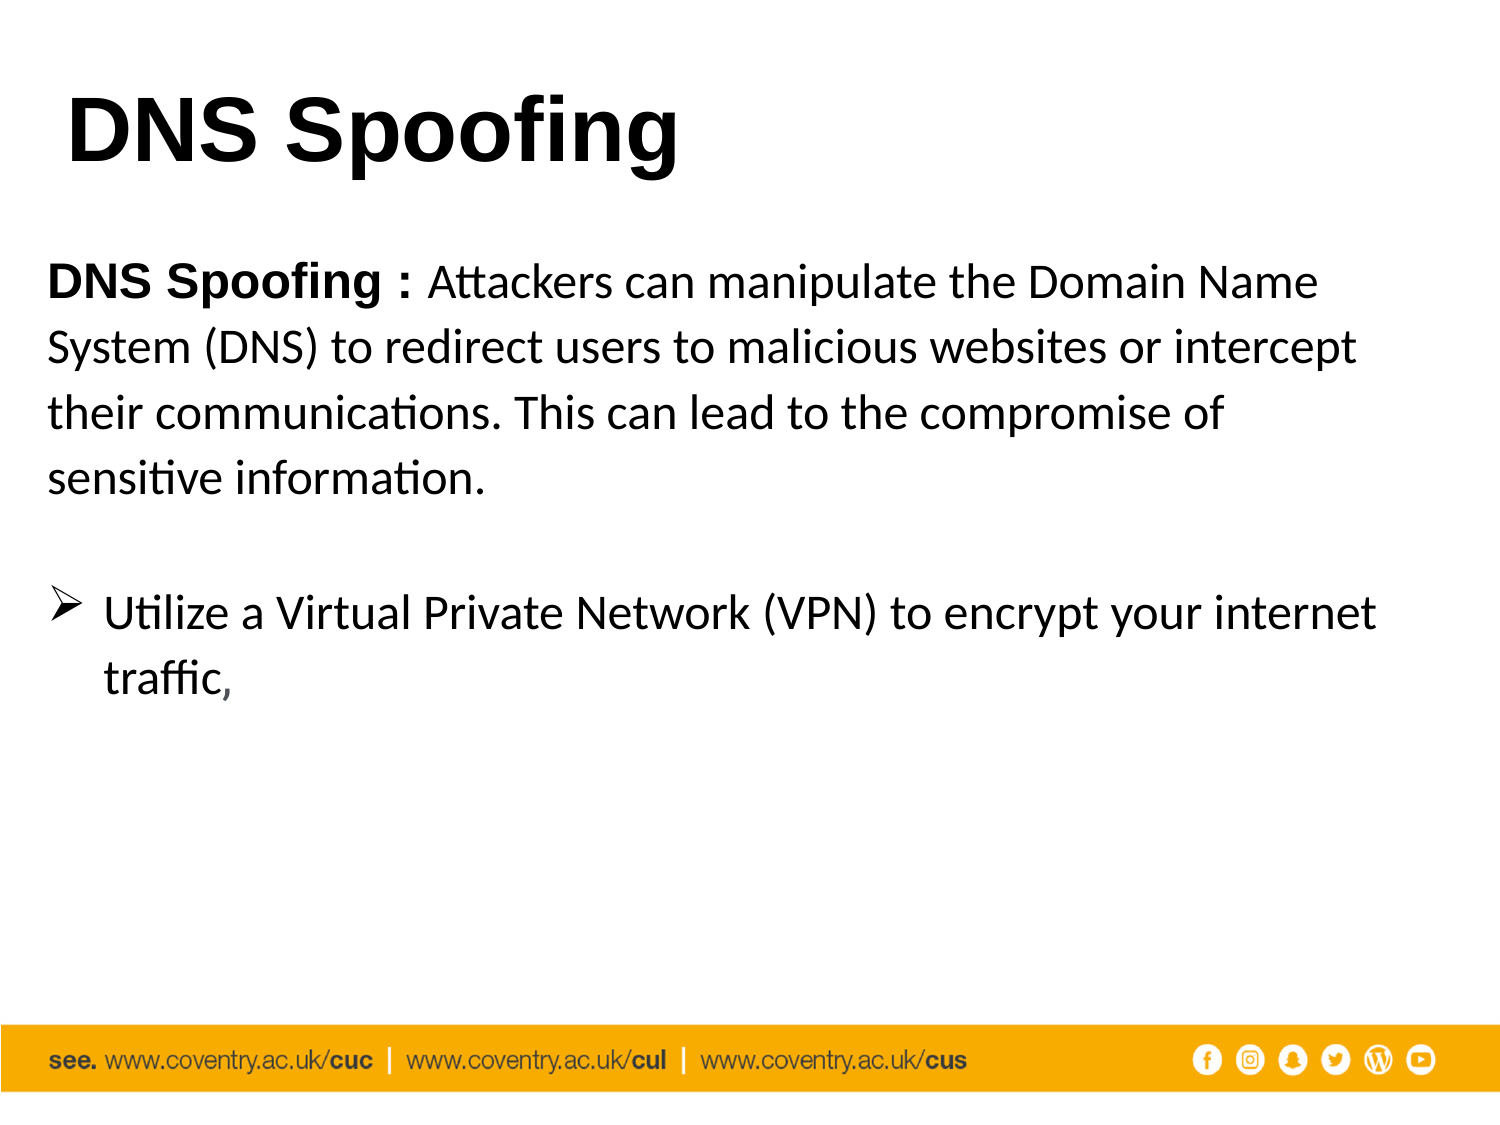

# DNS Spoofing

DNS Spoofing : Attackers can manipulate the Domain Name System (DNS) to redirect users to malicious websites or intercept their communications. This can lead to the compromise of sensitive information.

Utilize a Virtual Private Network (VPN) to encrypt your internet traffic,